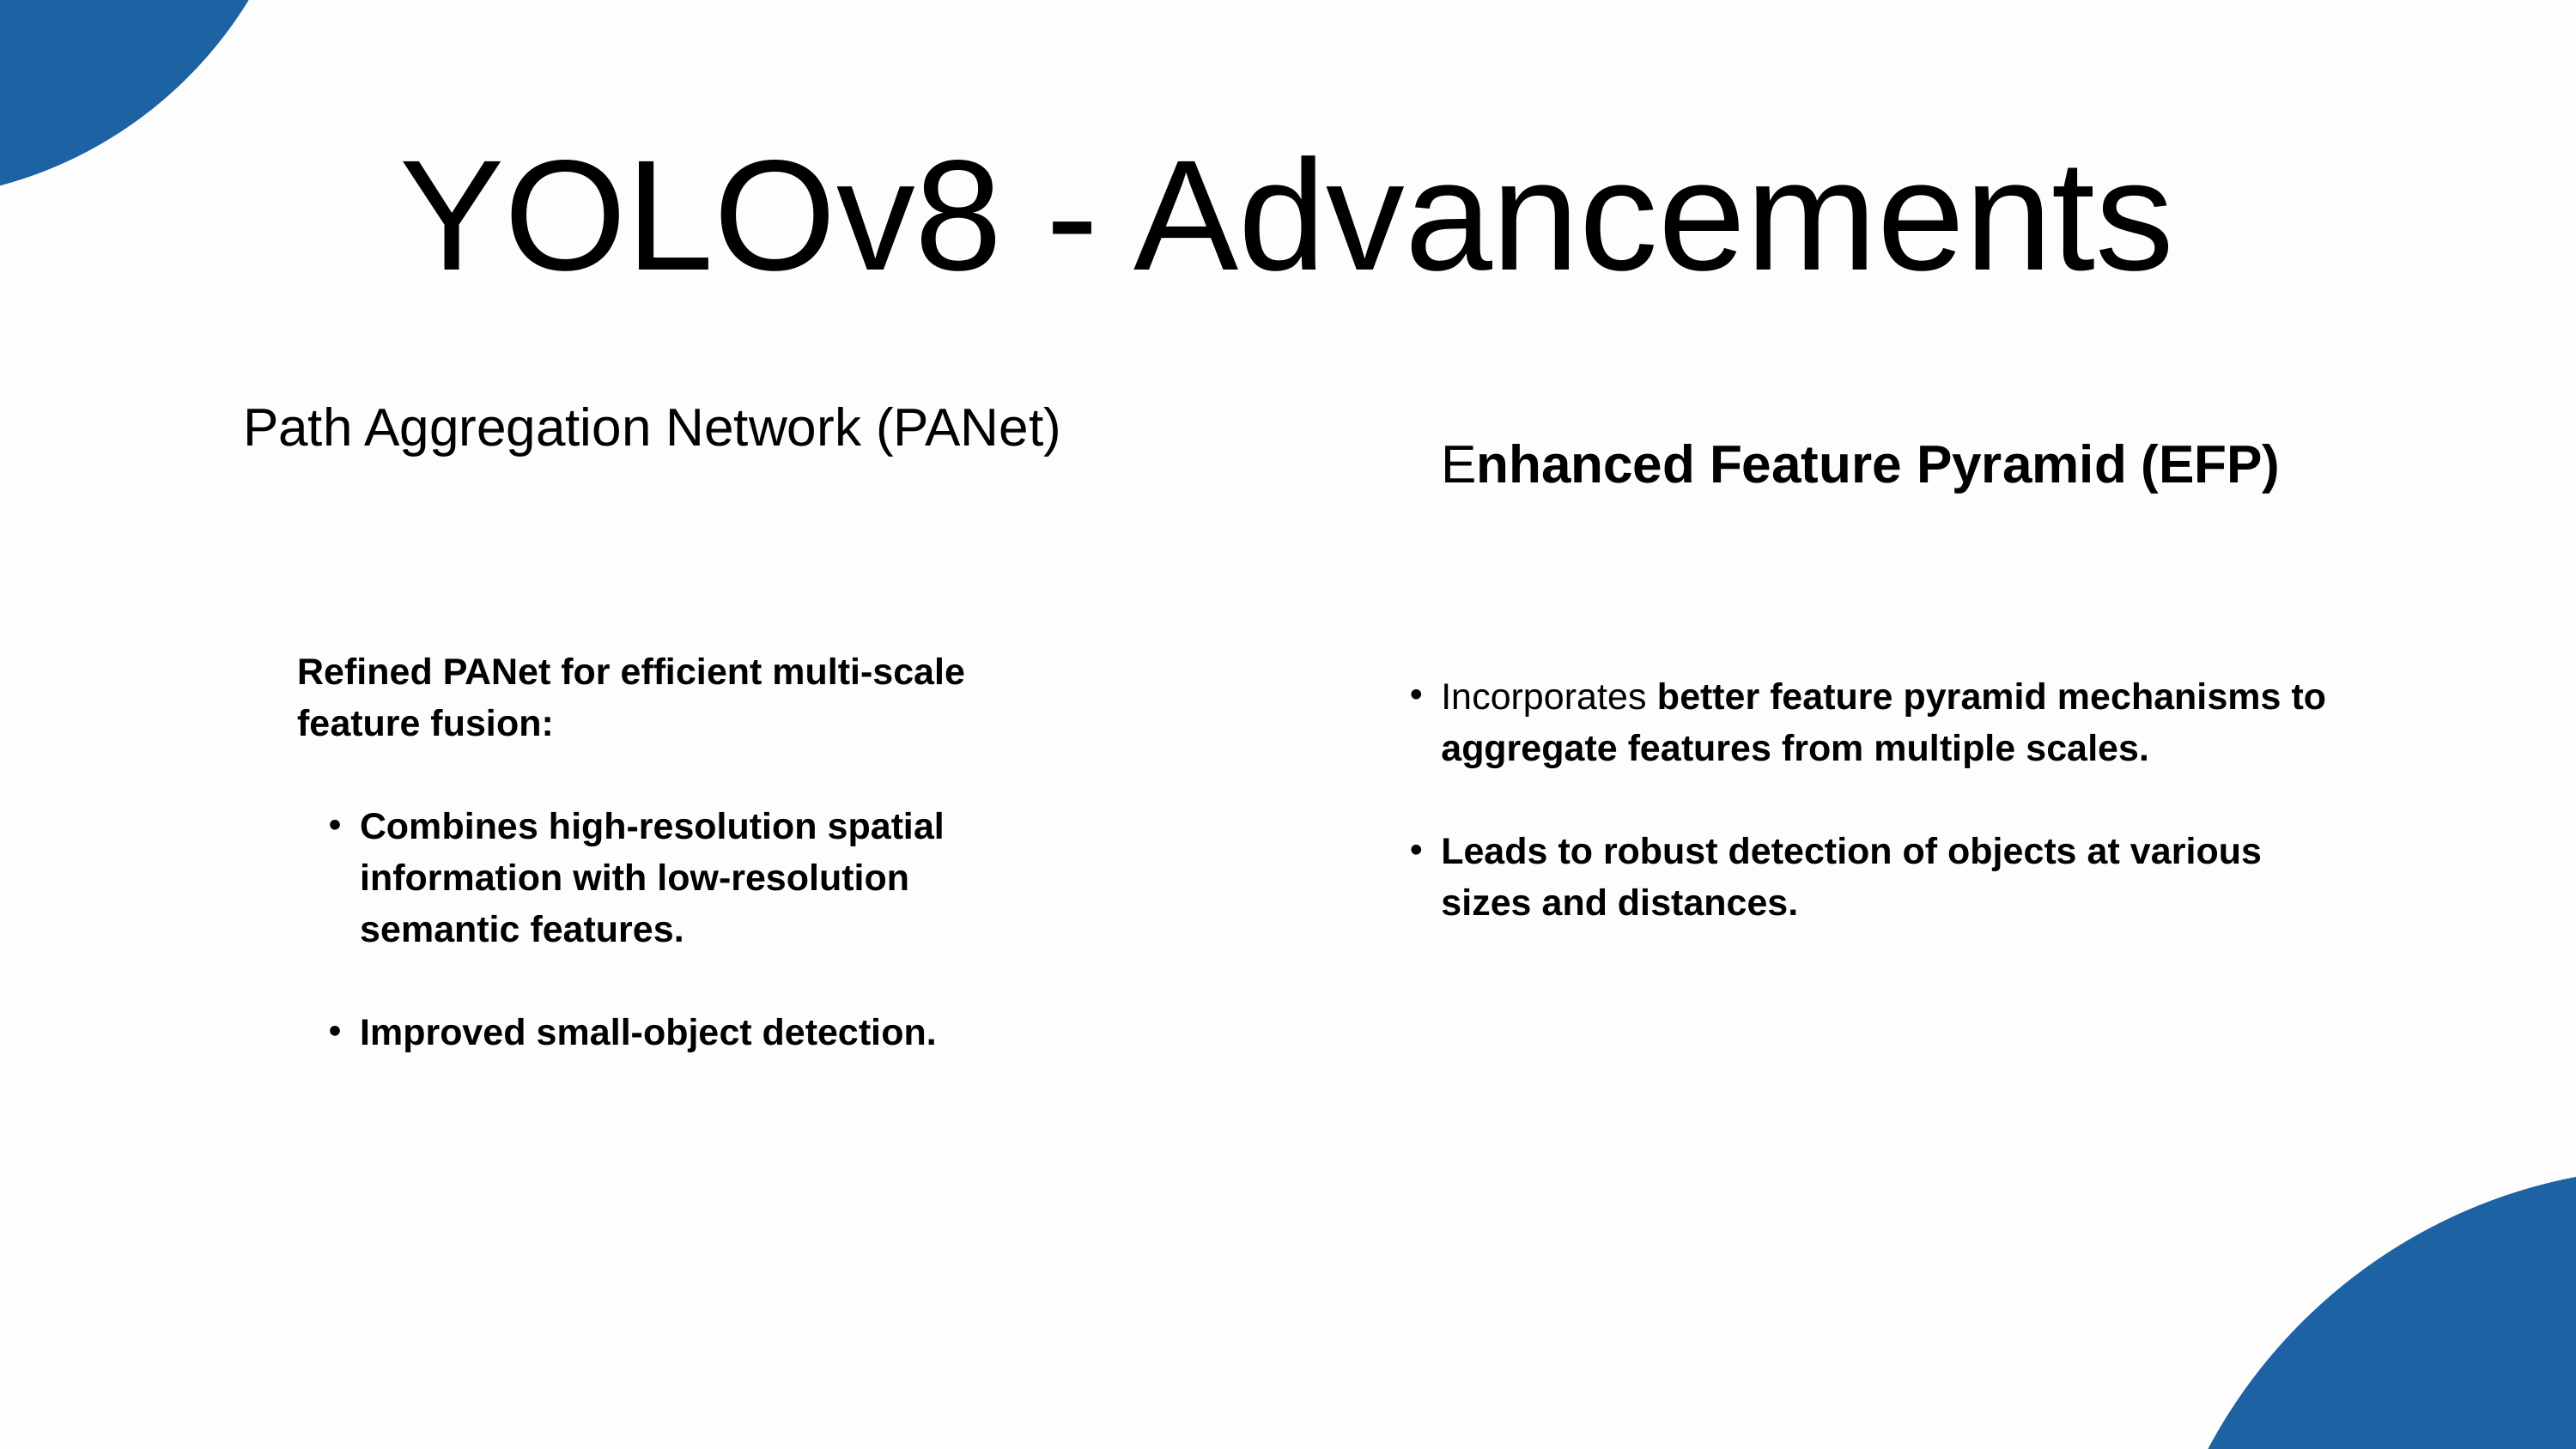

YOLOv8 - Advancements
Path Aggregation Network (PANet)
Enhanced Feature Pyramid (EFP)

Refined PANet for efficient multi-scale feature fusion:

Combines high-resolution spatial information with low-resolution semantic features.

Improved small-object detection.

Incorporates better feature pyramid mechanisms to aggregate features from multiple scales.

Leads to robust detection of objects at various sizes and distances.